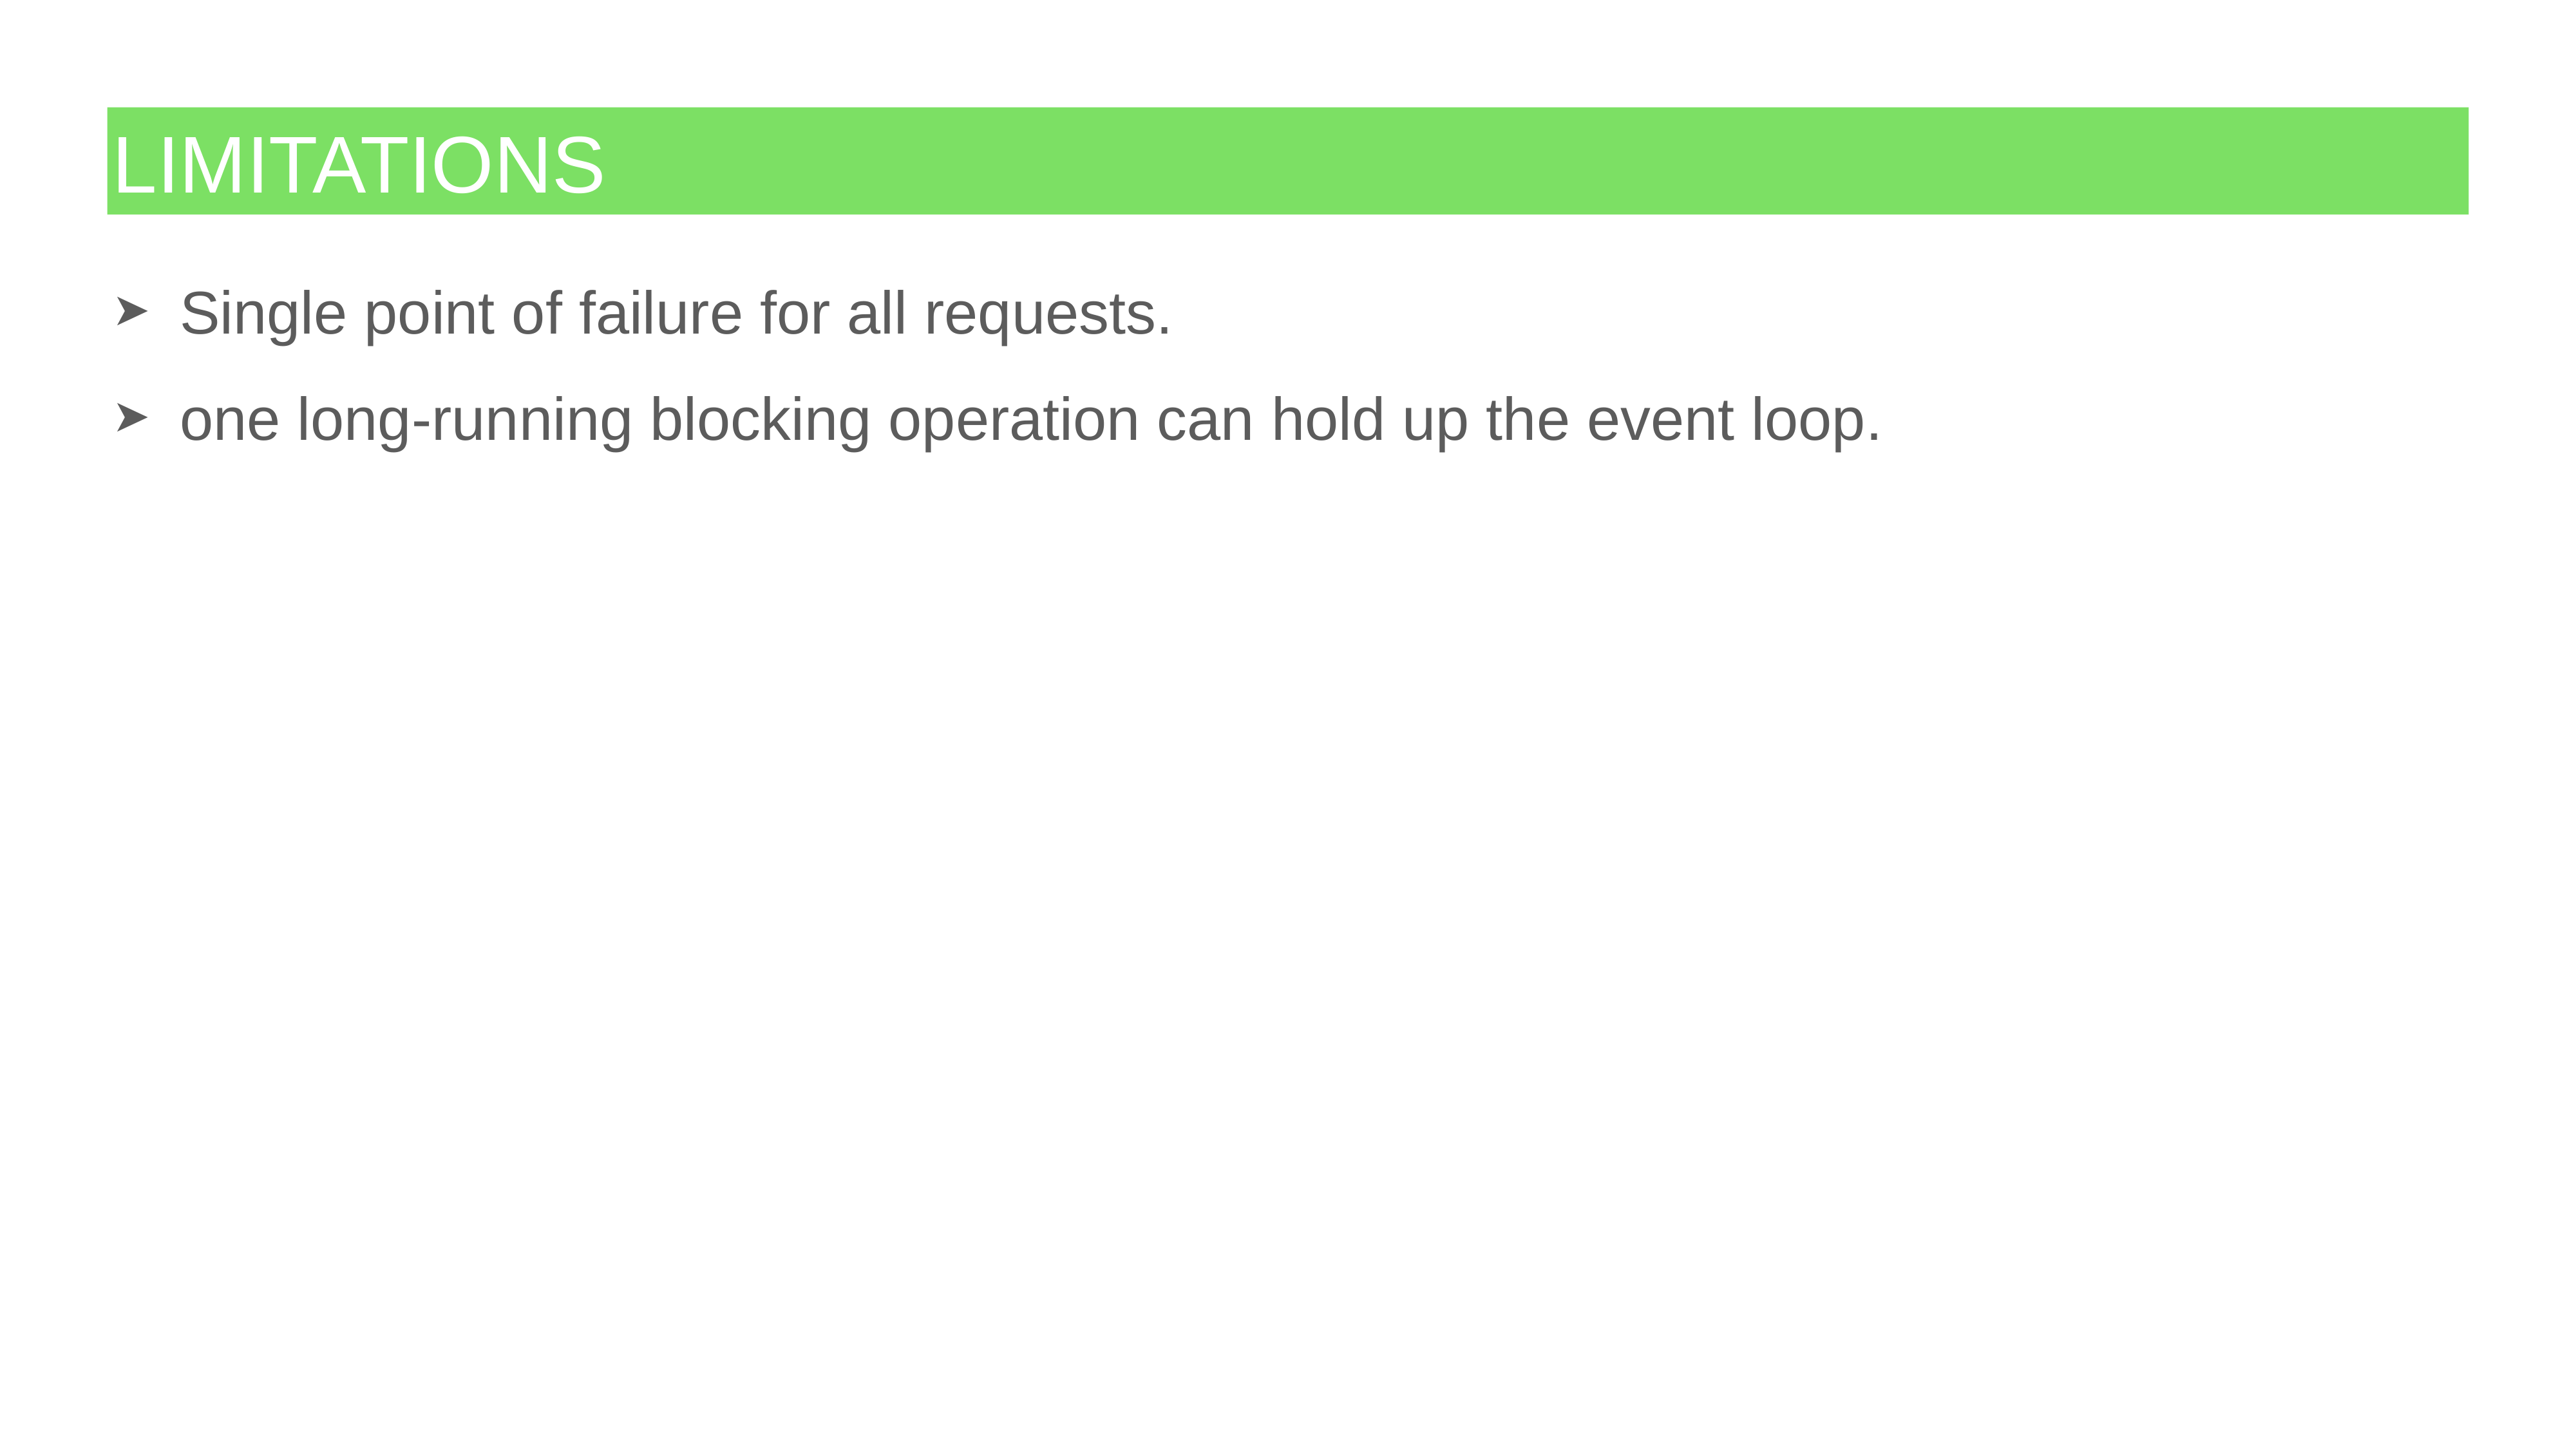

# limitations

Single point of failure for all requests.
one long-running blocking operation can hold up the event loop.